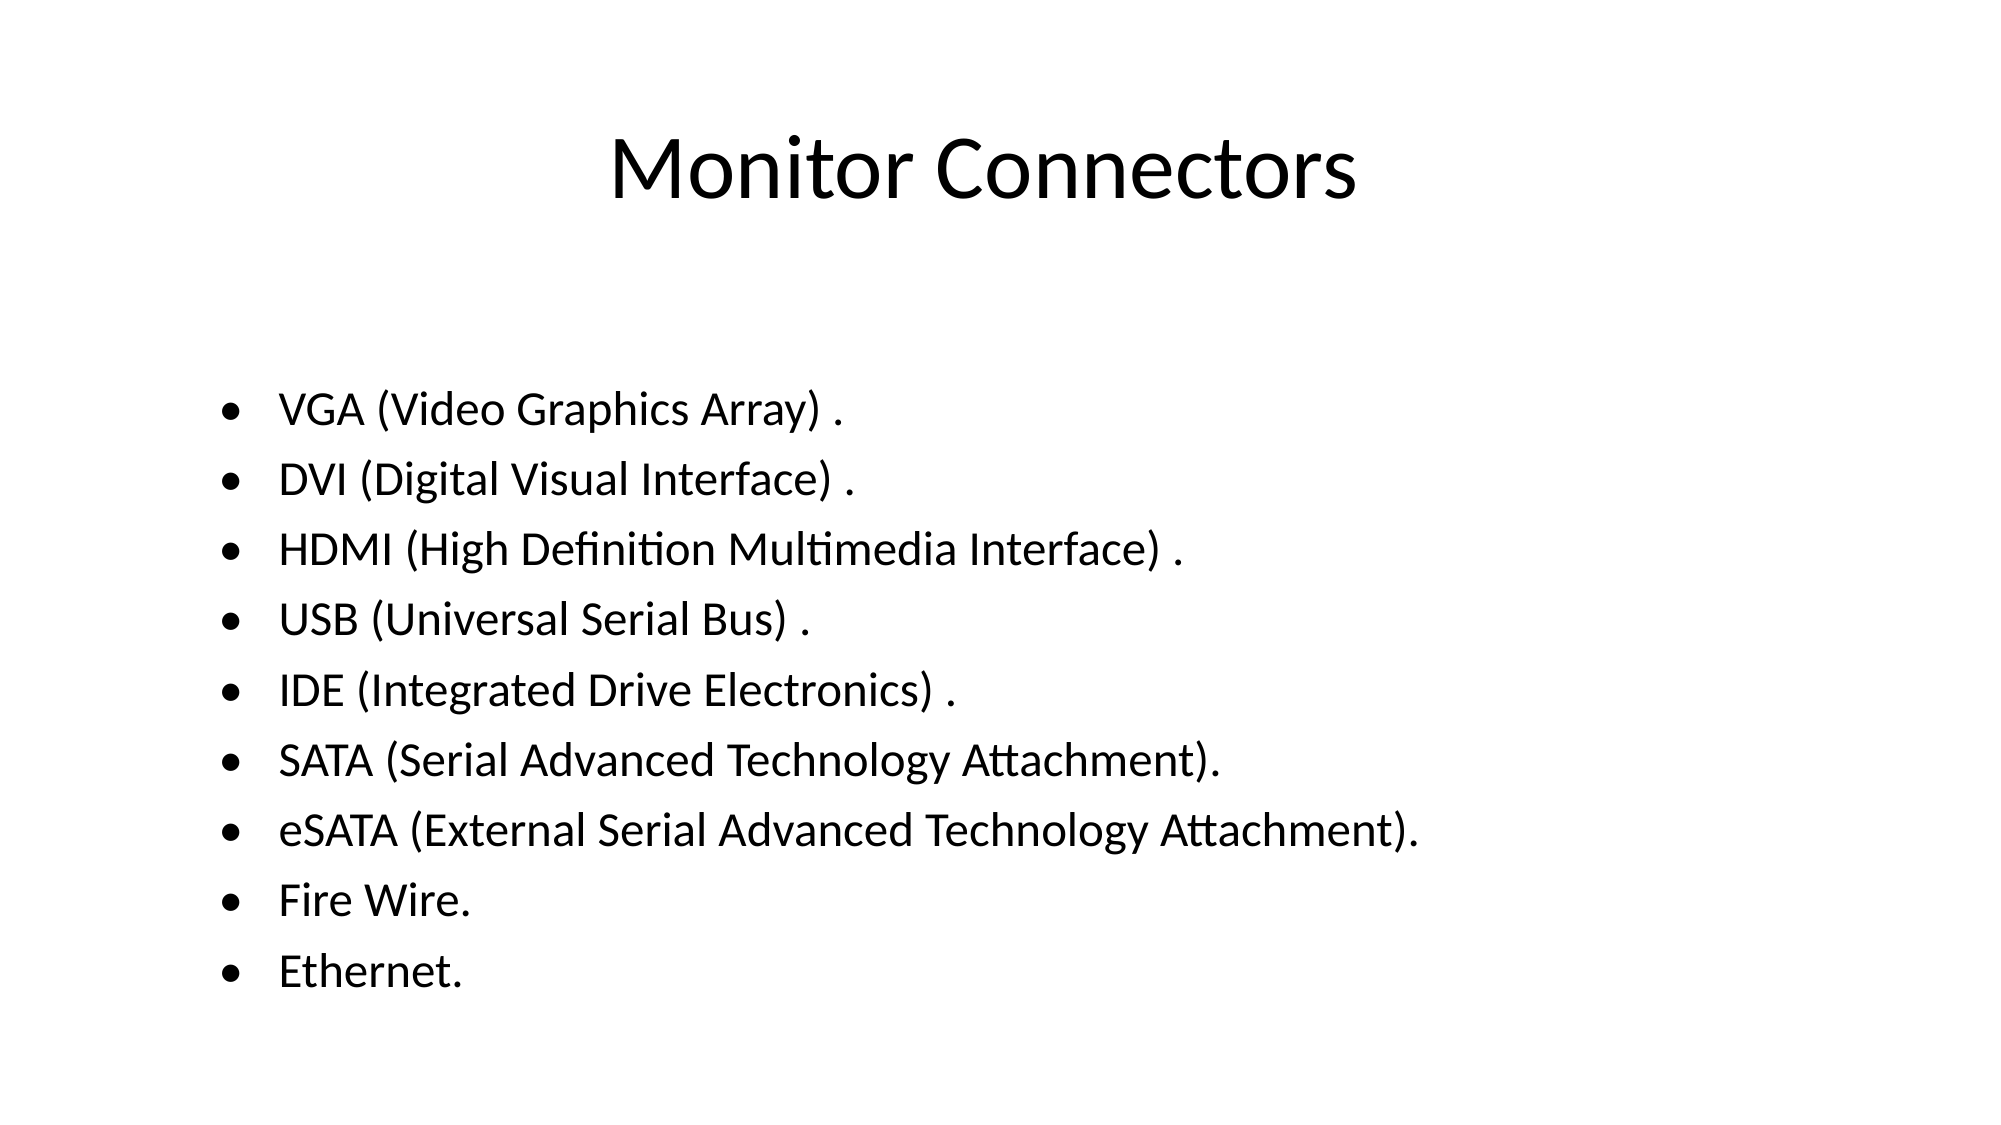

# Monitor Connectors

      •	VGA (Video Graphics Array) .
      •	DVI (Digital Visual Interface) .
      •	HDMI (High Definition Multimedia Interface) .
      •	USB (Universal Serial Bus) .
      •	IDE (Integrated Drive Electronics) .
      •	SATA (Serial Advanced Technology Attachment).
      •	eSATA (External Serial Advanced Technology Attachment).
      •	Fire Wire.
      •	Ethernet.